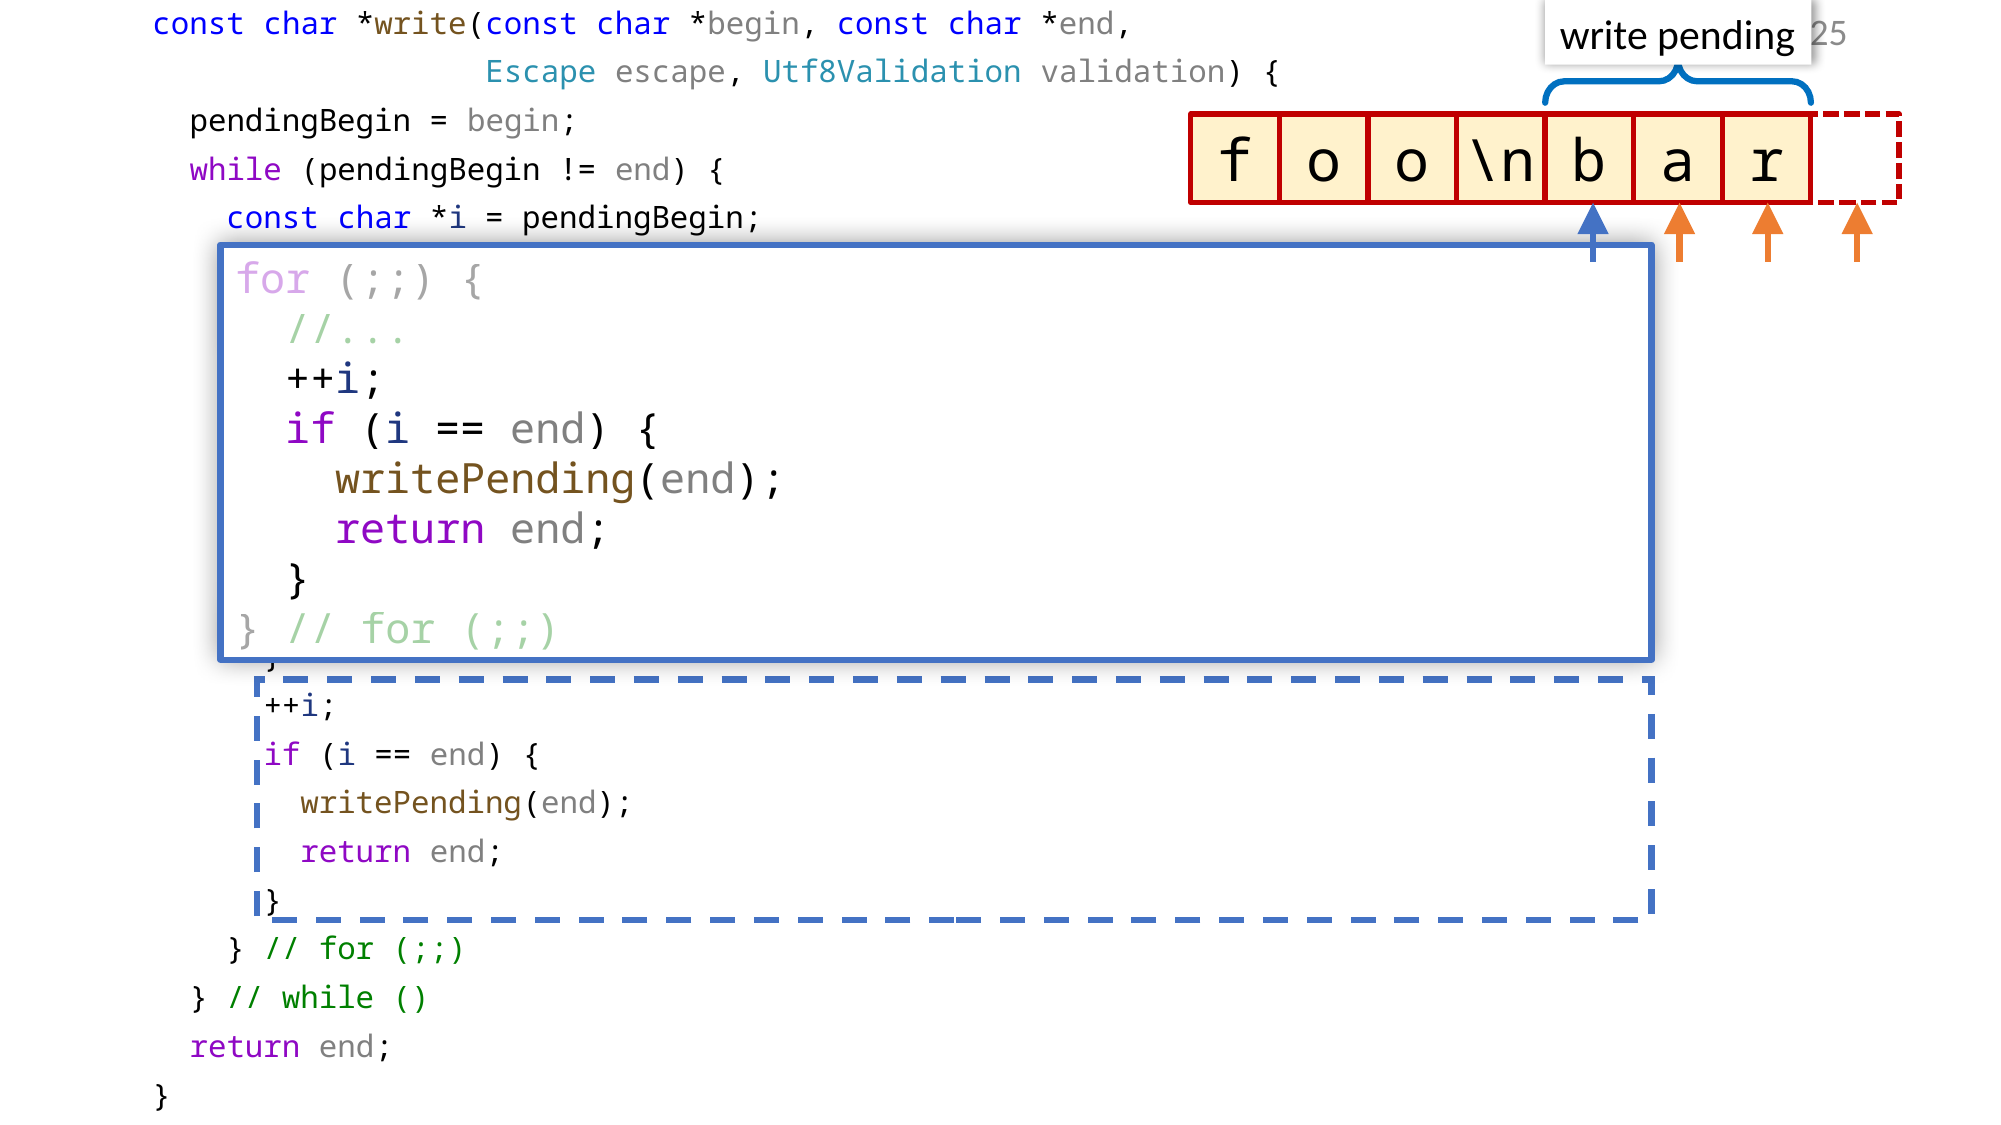

const char *write(const char *begin, const char *end,
                  Escape escape, Utf8Validation validation) {
  pendingBegin = begin;
  while (pendingBegin != end) {
    const char *i = pendingBegin;
    for (;;) {
      if (const auto esc = matchCommonCharacterToEscape(*i); !esc.empty()) {
        writeAndAdvance(i, esc, 1);
        break;
      }
      if ((*i & '\xe0') == 0) { // characters 0x0..0x1f must be escaped
        writeAndAdvance(i, escaped.get(*i), 1);
        break;
      }
      ++i;
      if (i == end) {
        writePending(end);
        return end;
      }
    } // for (;;)
  } // while ()
  return end;
}
25
write pending

f
o
o
\n
b
a
r

for (;;) {
  //...
  ++i;
  if (i == end) {
    writePending(end);
    return end;
  }
} // for (;;)